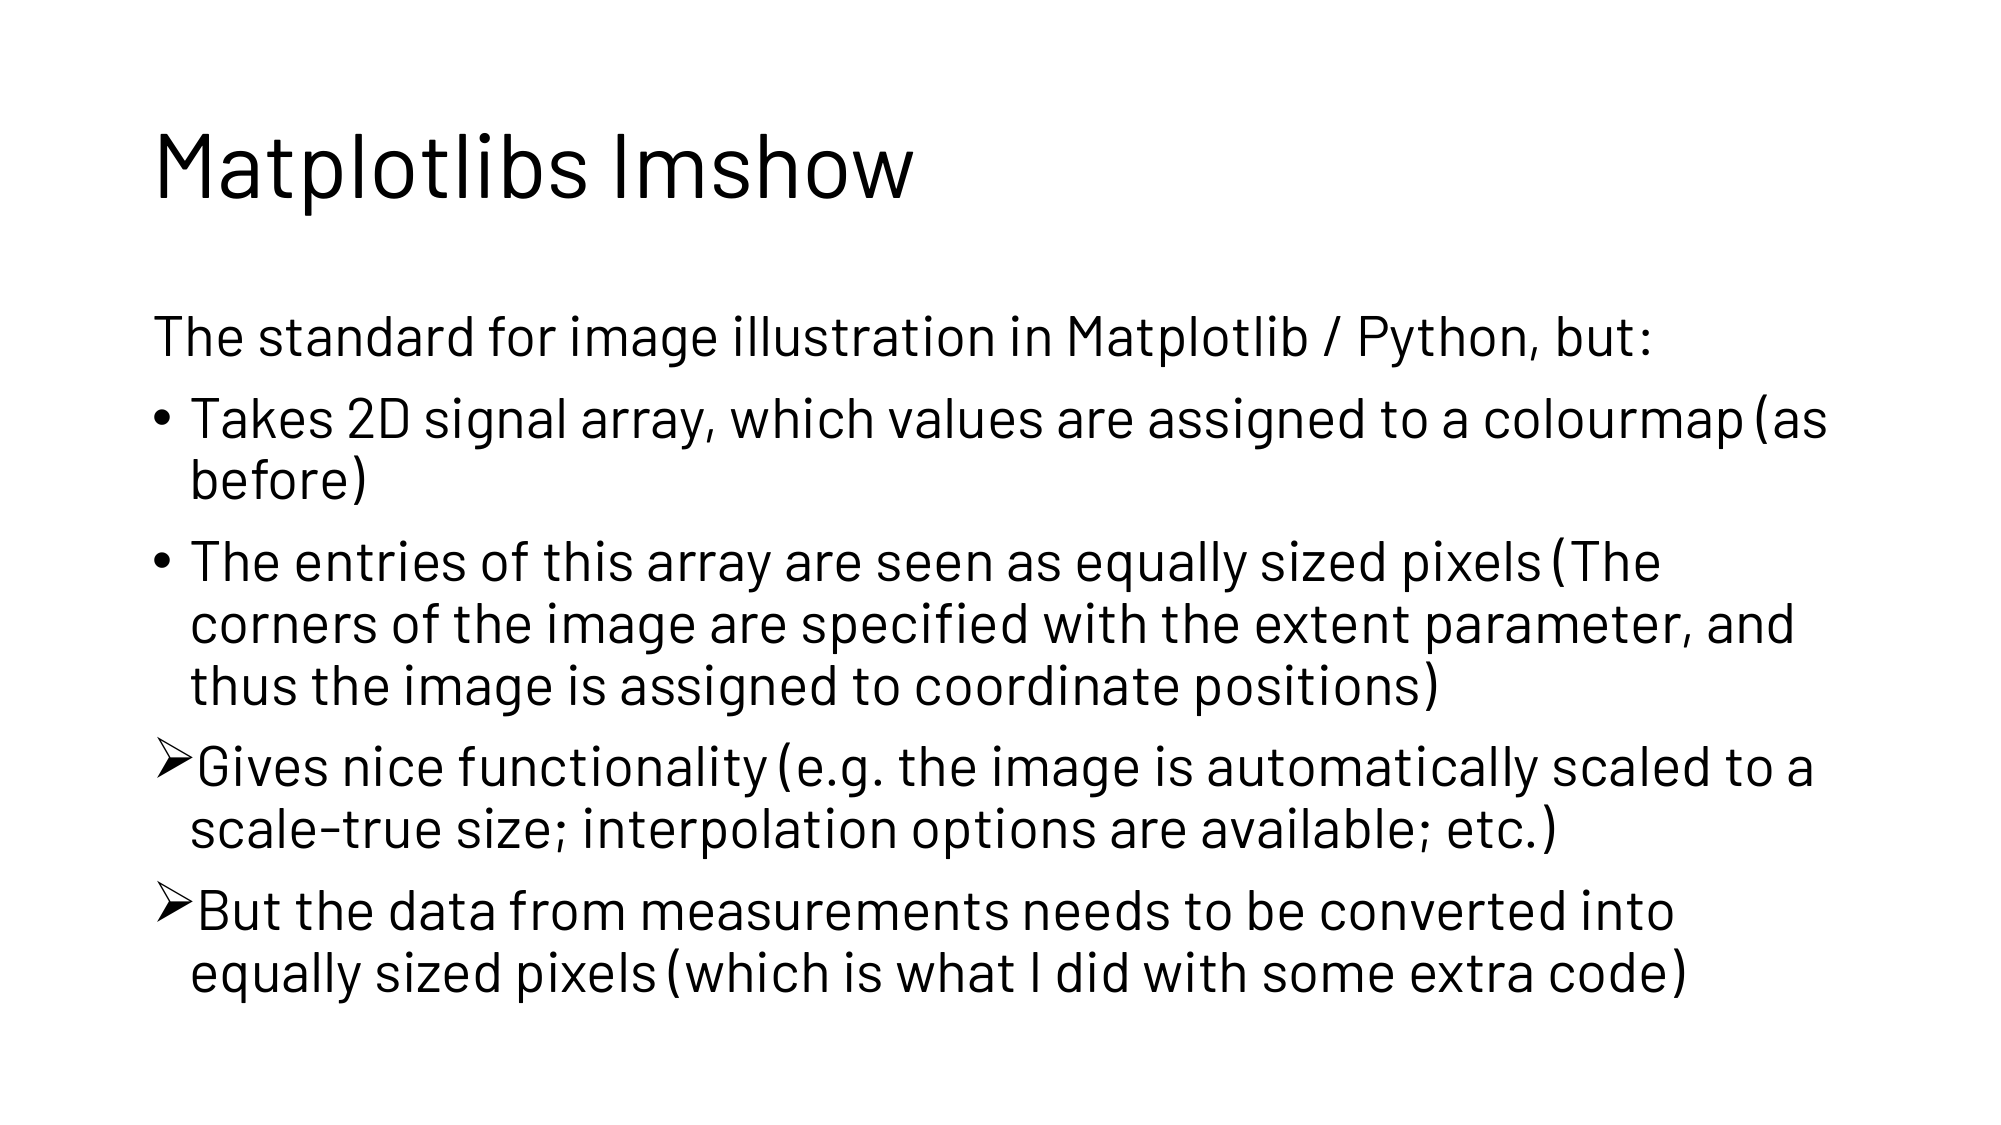

# Matplotlibs Imshow
The standard for image illustration in Matplotlib / Python, but:
Takes 2D signal array, which values are assigned to a colourmap (as before)
The entries of this array are seen as equally sized pixels (The corners of the image are specified with the extent parameter, and thus the image is assigned to coordinate positions)
Gives nice functionality (e.g. the image is automatically scaled to a scale-true size; interpolation options are available; etc.)
But the data from measurements needs to be converted into equally sized pixels (which is what I did with some extra code)